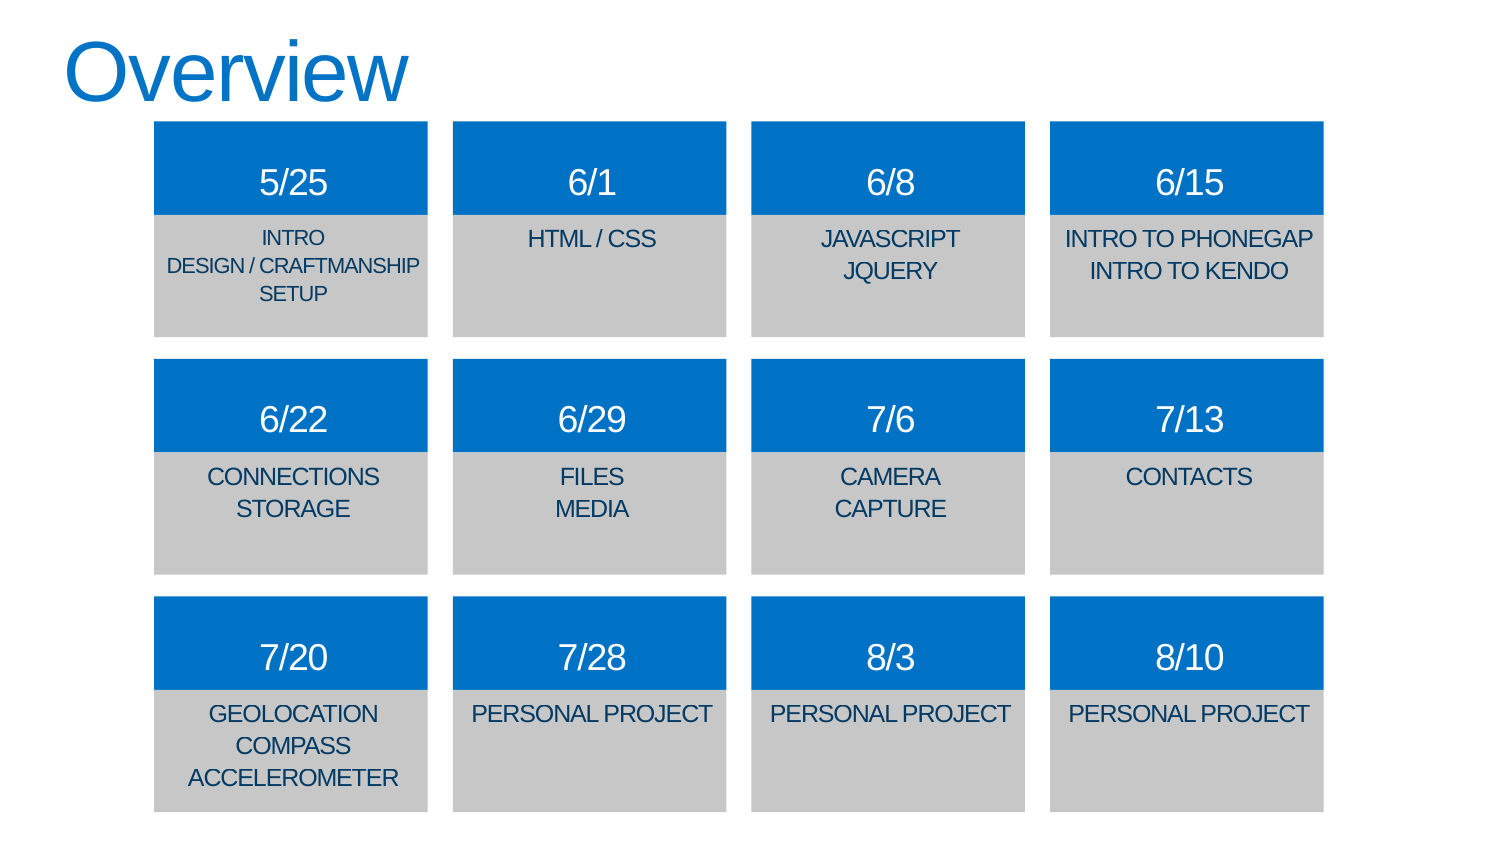

# Overview
5/25
6/1
6/8
6/15
INTRO
DESIGN / CRAFTMANSHIP
SETUP
HTML / CSS
JAVASCRIPT
JQUERY
INTRO TO PHONEGAP
INTRO TO KENDO
6/22
6/29
7/6
7/13
CONNECTIONS
STORAGE
FILES
MEDIA
CAMERA
CAPTURE
CONTACTS
7/20
7/28
8/3
8/10
GEOLOCATION
COMPASS
ACCELEROMETER
PERSONAL PROJECT
PERSONAL PROJECT
PERSONAL PROJECT